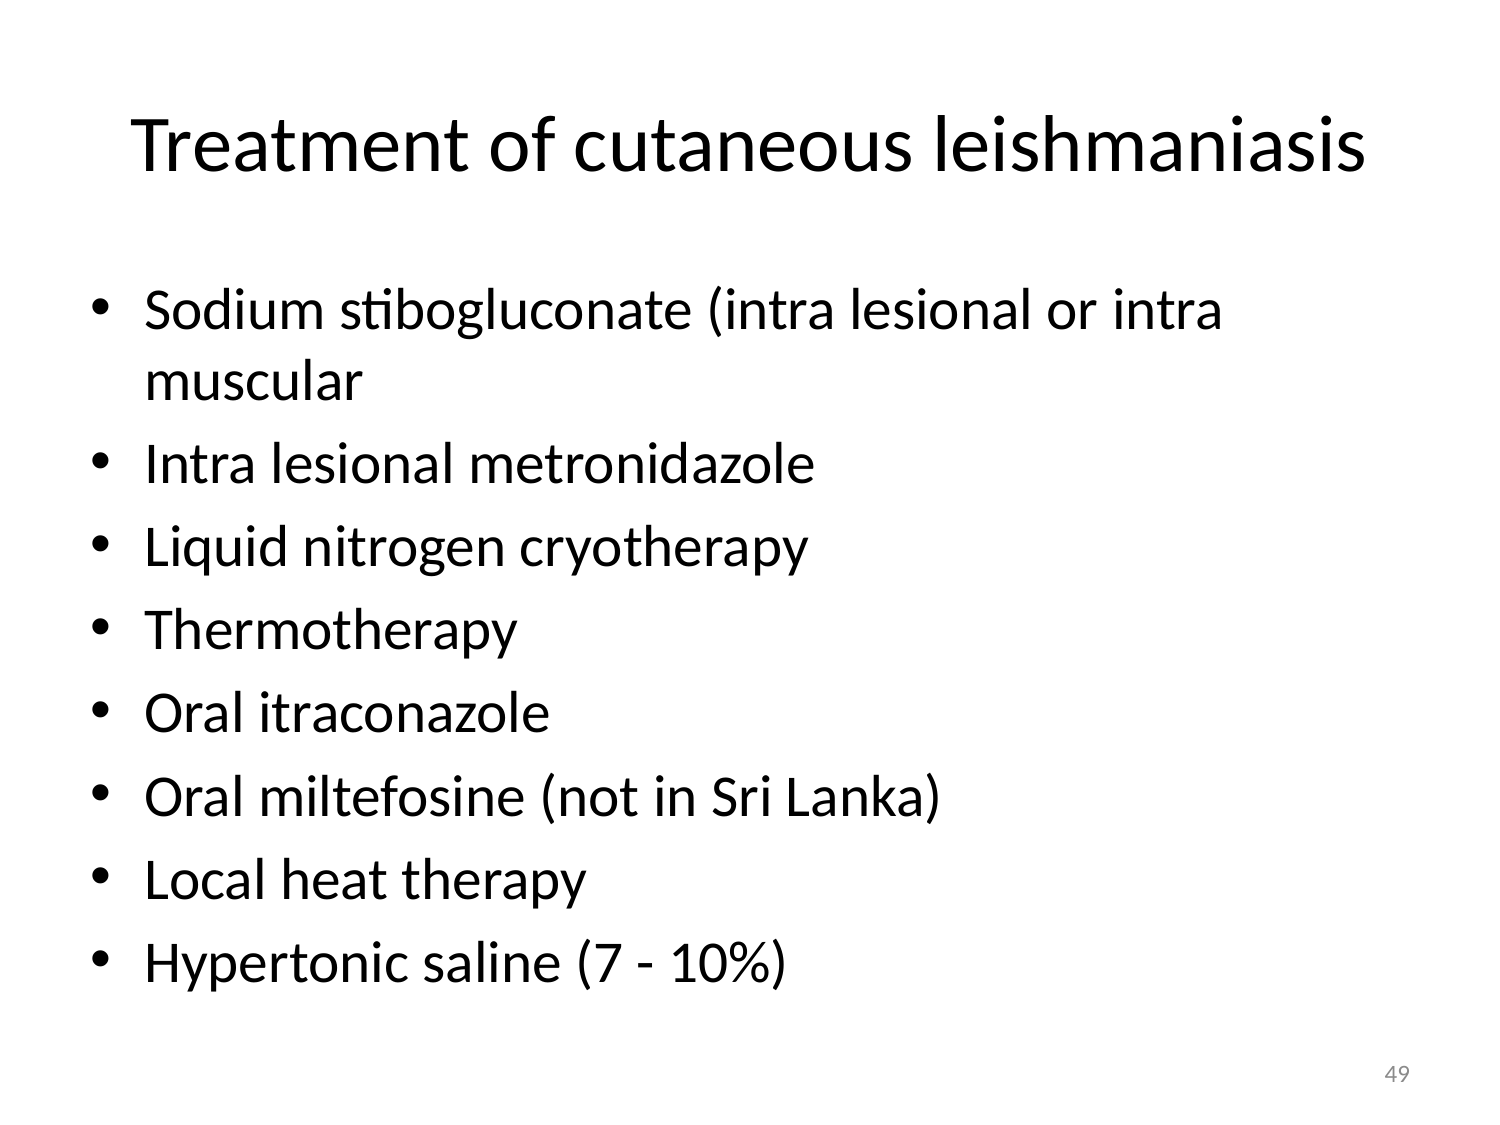

# Treatment of cutaneous leishmaniasis
Sodium stibogluconate (intra lesional or intra muscular
Intra lesional metronidazole
Liquid nitrogen cryotherapy
Thermotherapy
Oral itraconazole
Oral miltefosine (not in Sri Lanka)
Local heat therapy
Hypertonic saline (7 - 10%)
49